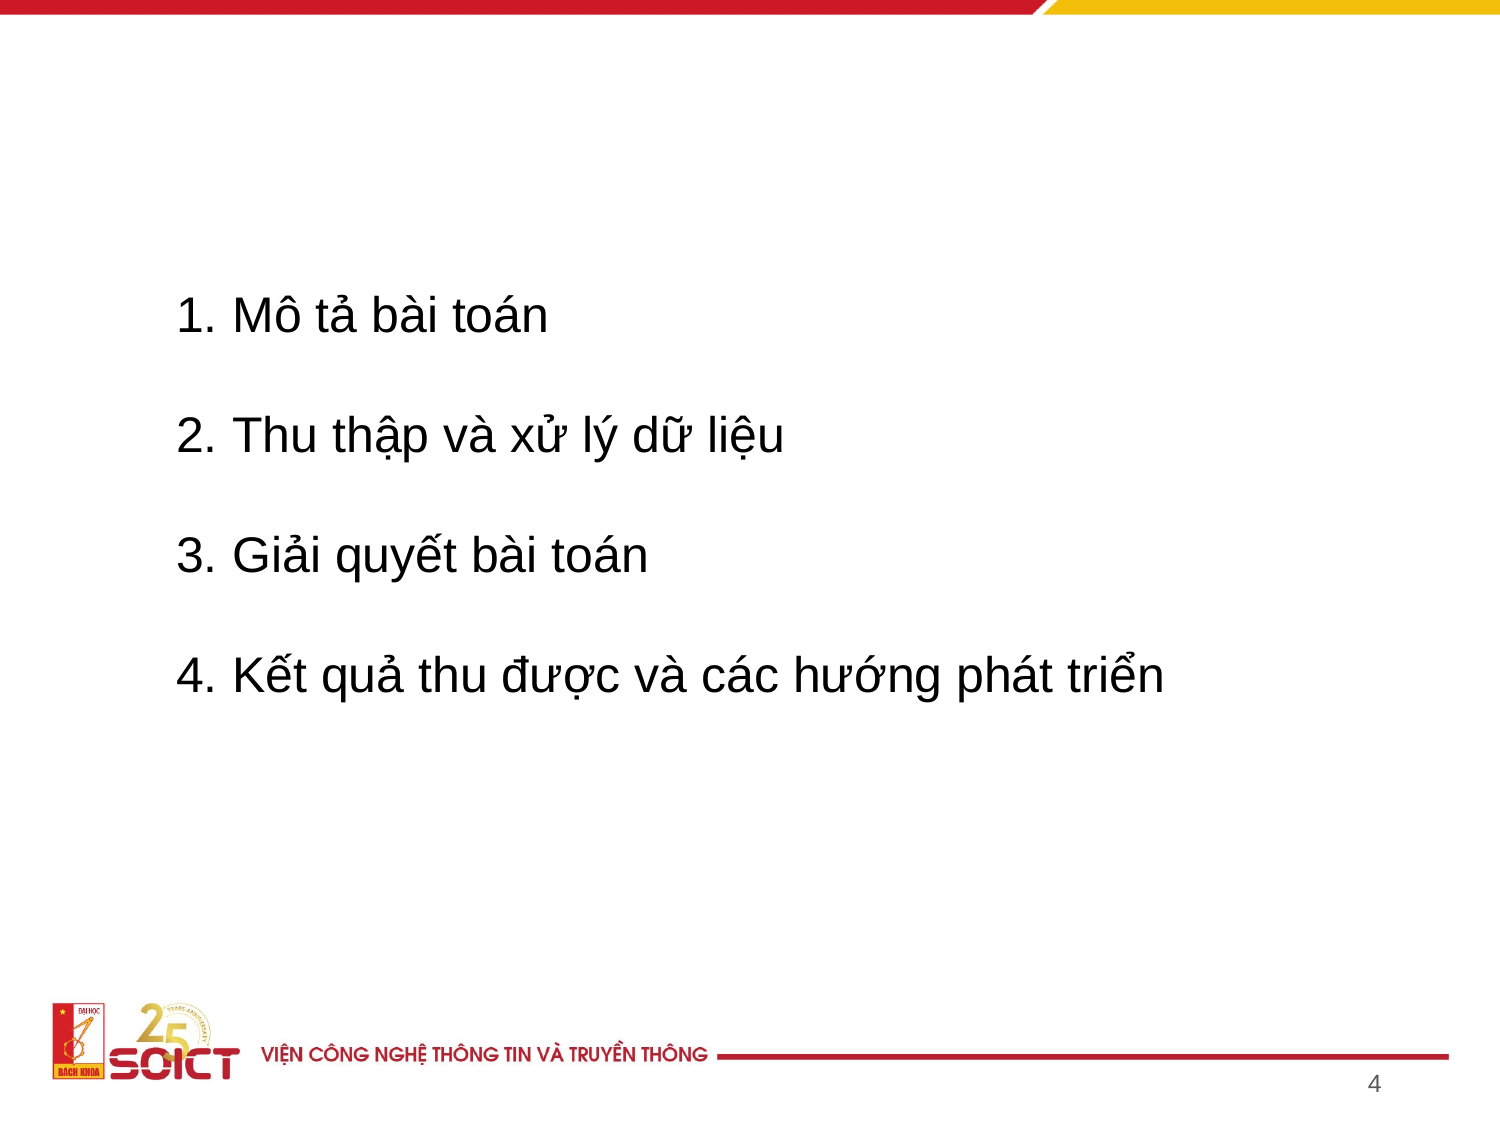

Mô tả bài toán

Thu thập và xử lý dữ liệu

Giải quyết bài toán

Kết quả thu được và các hướng phát triển
4